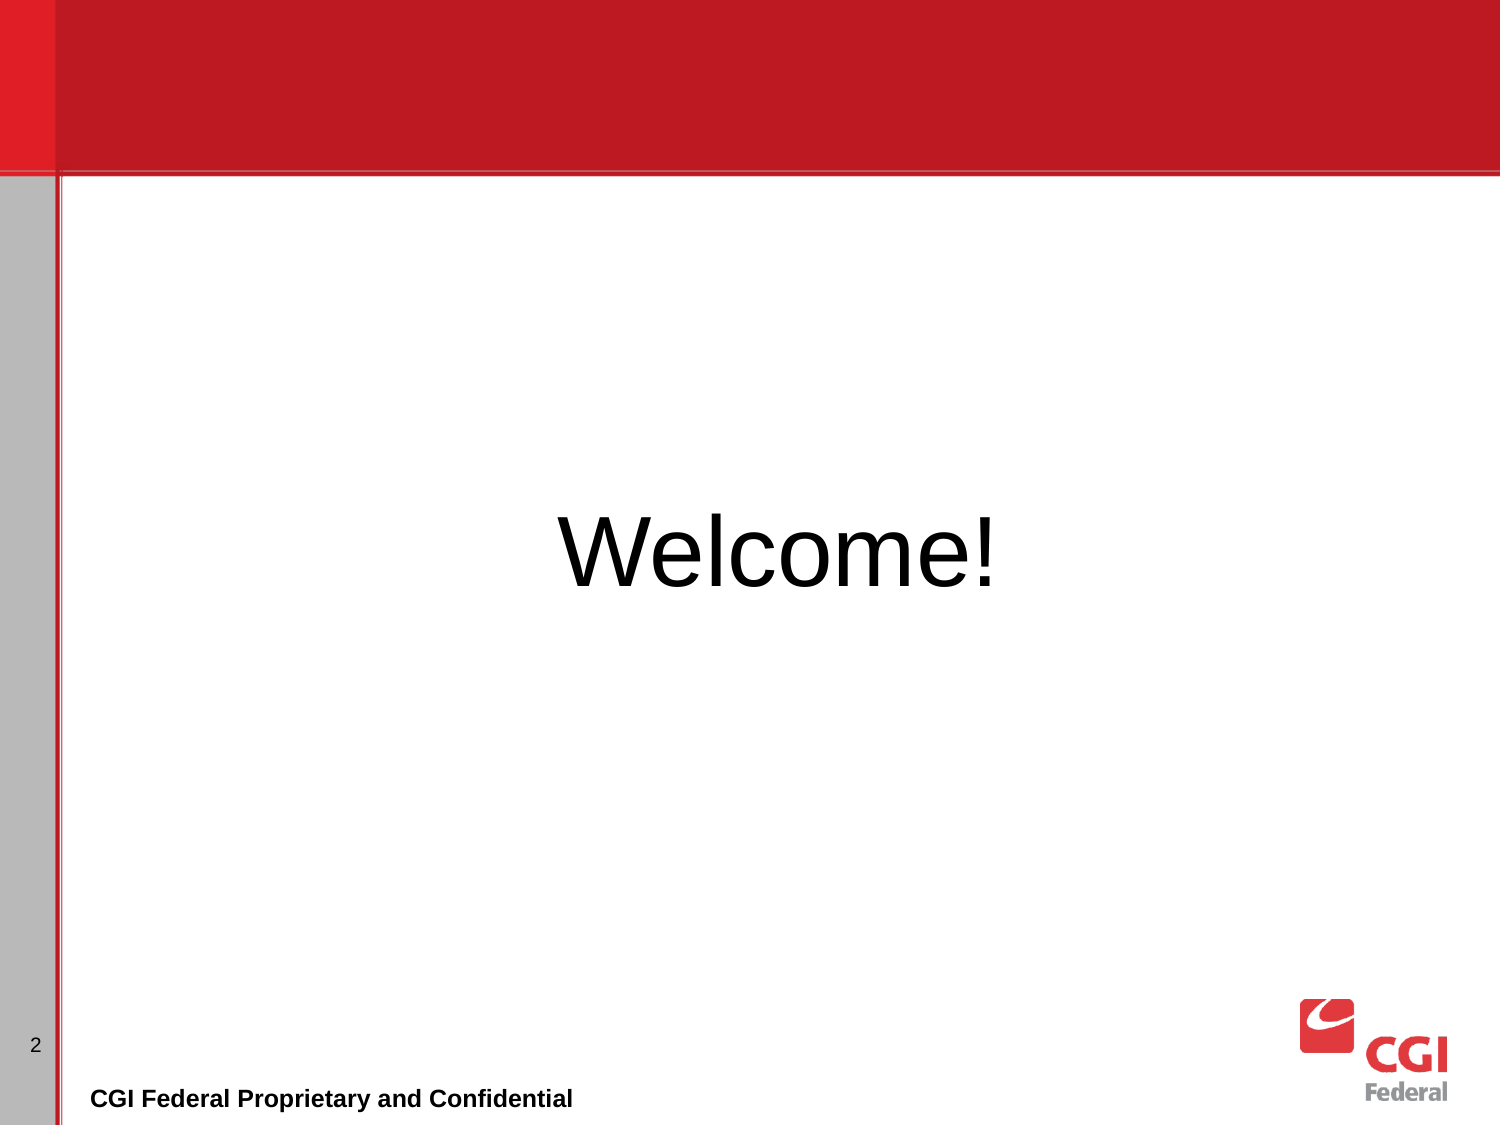

# Welcome!
2
CGI Federal Proprietary and Confidential